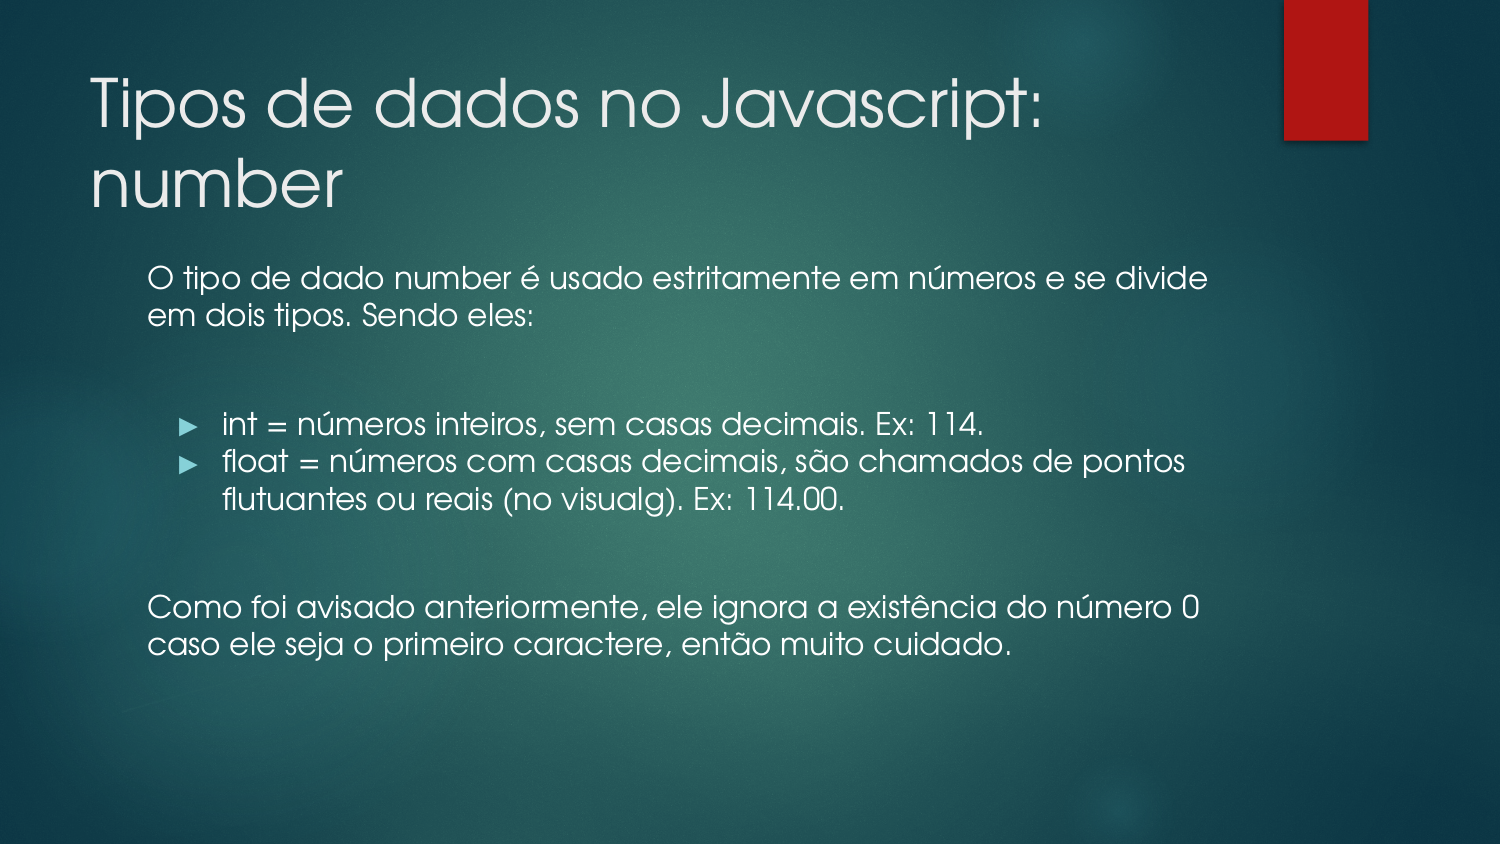

# Tipos de dados no Javascript: number
O tipo de dado number é usado estritamente em números e se divide em dois tipos. Sendo eles:

int = números inteiros, sem casas decimais. Ex: 114.
float = números com casas decimais, são chamados de pontos flutuantes ou reais (no visualg). Ex: 114.00.

Como foi avisado anteriormente, ele ignora a existência do número 0 caso ele seja o primeiro caractere, então muito cuidado.